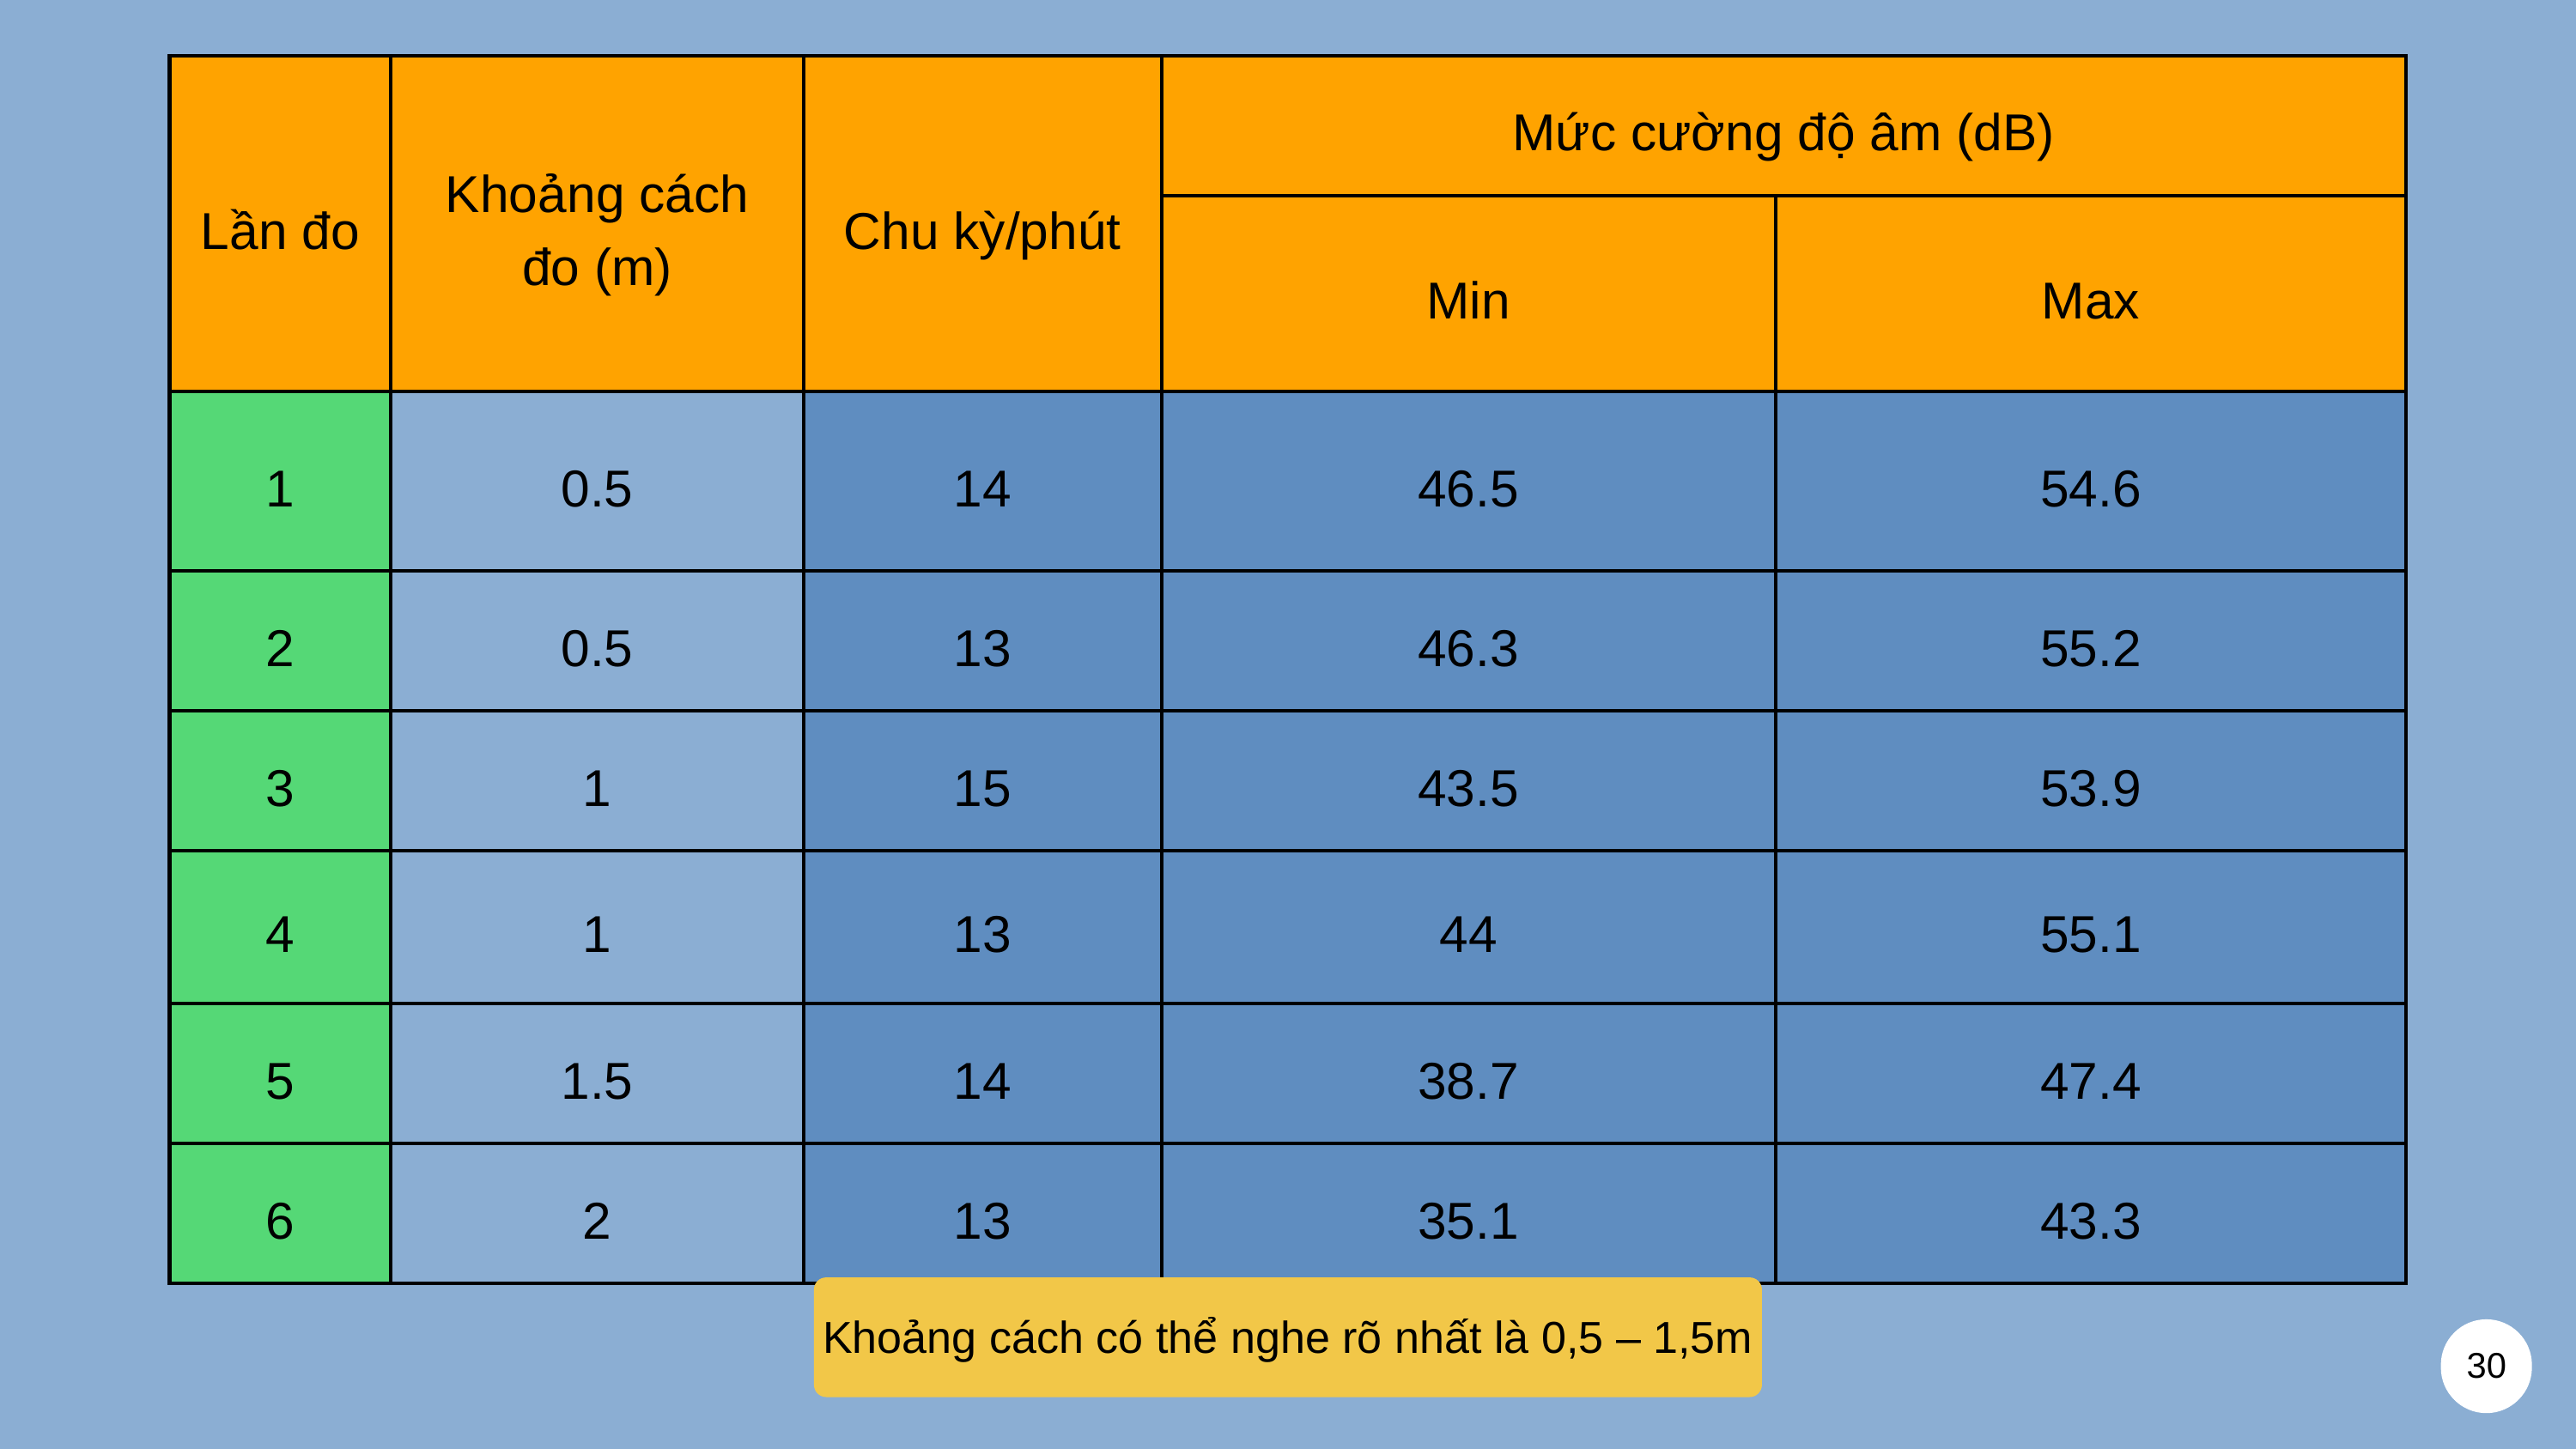

| Lần đo | Khoảng cách đo (m) | Chu kỳ/phút | Mức cường độ âm (dB) | Mức cường độ âm (dB) |
| --- | --- | --- | --- | --- |
| Lần đo | Khoảng cách đo (m) | Chu kỳ/phút | Min | Max |
| 1 | 0.5 | 14 | 46.5 | 54.6 |
| 2 | 0.5 | 13 | 46.3 | 55.2 |
| 3 | 1 | 15 | 43.5 | 53.9 |
| 4 | 1 | 13 | 44 | 55.1 |
| 5 | 1.5 | 14 | 38.7 | 47.4 |
| 6 | 2 | 13 | 35.1 | 43.3 |

Khoảng cách có thể nghe rõ nhất là 0,5 – 1,5m

30